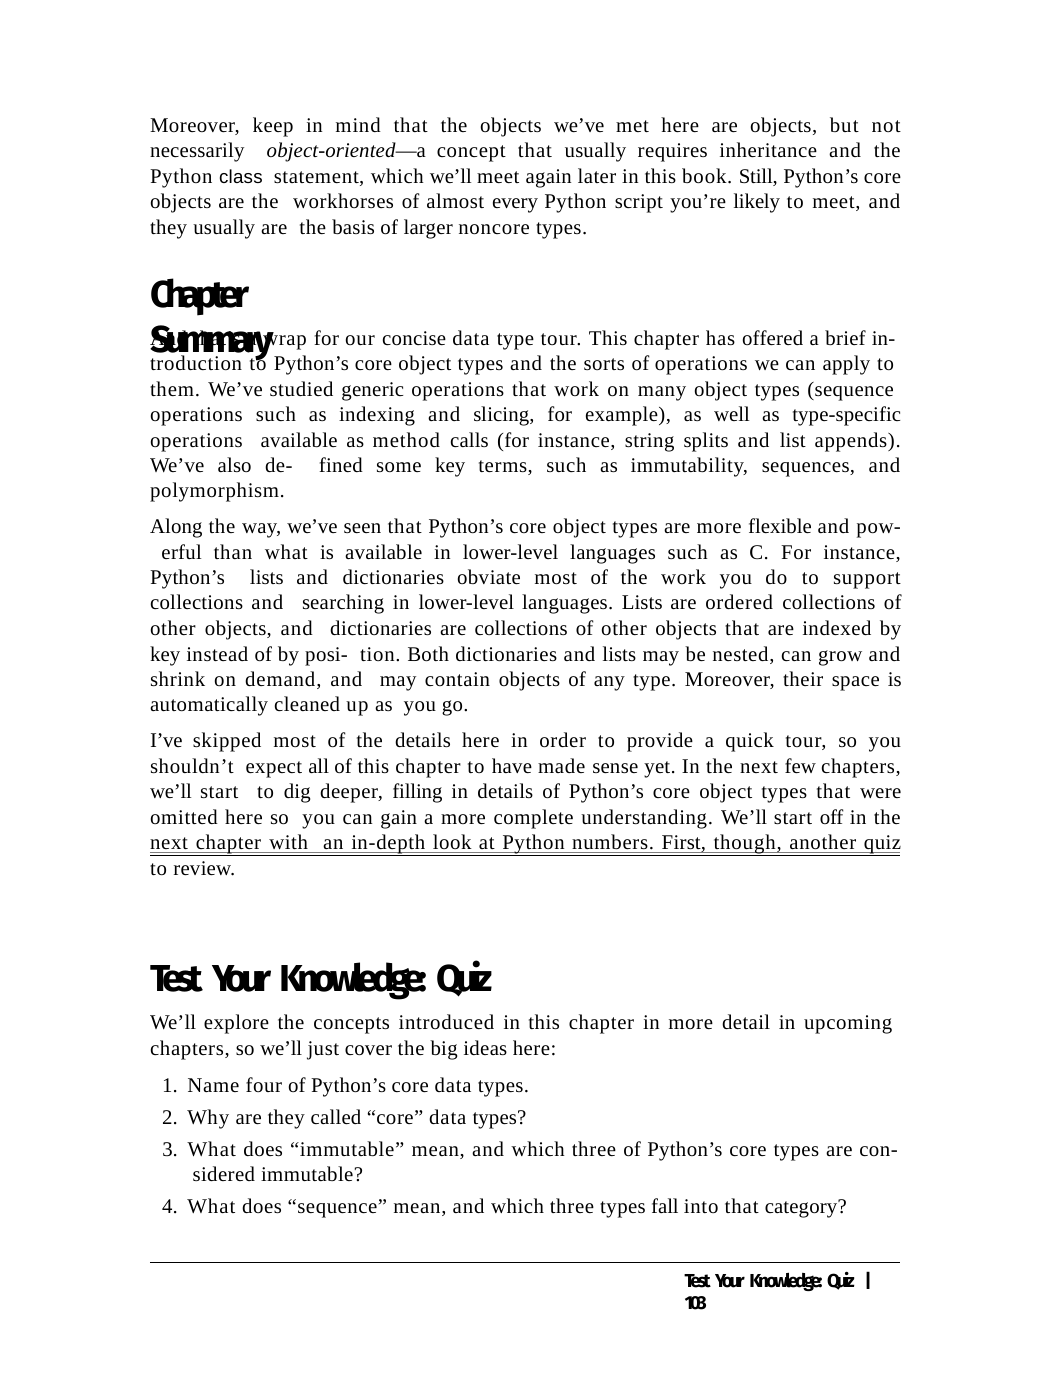

Moreover, keep in mind that the objects we’ve met here are objects, but not necessarily  object-oriented—a concept that usually requires inheritance and the Python class  statement, which we’ll meet again later in this book. Still, Python’s core objects are the  workhorses of almost every Python script you’re likely to meet, and they usually are  the basis of larger noncore types.
# Chapter Summary
And that’s a wrap for our concise data type tour. This chapter has offered a brief in-  troduction to Python’s core object types and the sorts of operations we can apply to  them. We’ve studied generic operations that work on many object types (sequence  operations such as indexing and slicing, for example), as well as type-specific operations  available as method calls (for instance, string splits and list appends). We’ve also de-  fined some key terms, such as immutability, sequences, and polymorphism.
Along the way, we’ve seen that Python’s core object types are more flexible and pow-  erful than what is available in lower-level languages such as C. For instance, Python’s  lists and dictionaries obviate most of the work you do to support collections and  searching in lower-level languages. Lists are ordered collections of other objects, and  dictionaries are collections of other objects that are indexed by key instead of by posi-  tion. Both dictionaries and lists may be nested, can grow and shrink on demand, and  may contain objects of any type. Moreover, their space is automatically cleaned up as  you go.
I’ve skipped most of the details here in order to provide a quick tour, so you shouldn’t  expect all of this chapter to have made sense yet. In the next few chapters, we’ll start  to dig deeper, filling in details of Python’s core object types that were omitted here so  you can gain a more complete understanding. We’ll start off in the next chapter with  an in-depth look at Python numbers. First, though, another quiz to review.

Test Your Knowledge: Quiz
We’ll explore the concepts introduced in this chapter in more detail in upcoming  chapters, so we’ll just cover the big ideas here:
Name four of Python’s core data types.
Why are they called “core” data types?
What does “immutable” mean, and which three of Python’s core types are con-  sidered immutable?
What does “sequence” mean, and which three types fall into that category?

Test Your Knowledge: Quiz  |  103